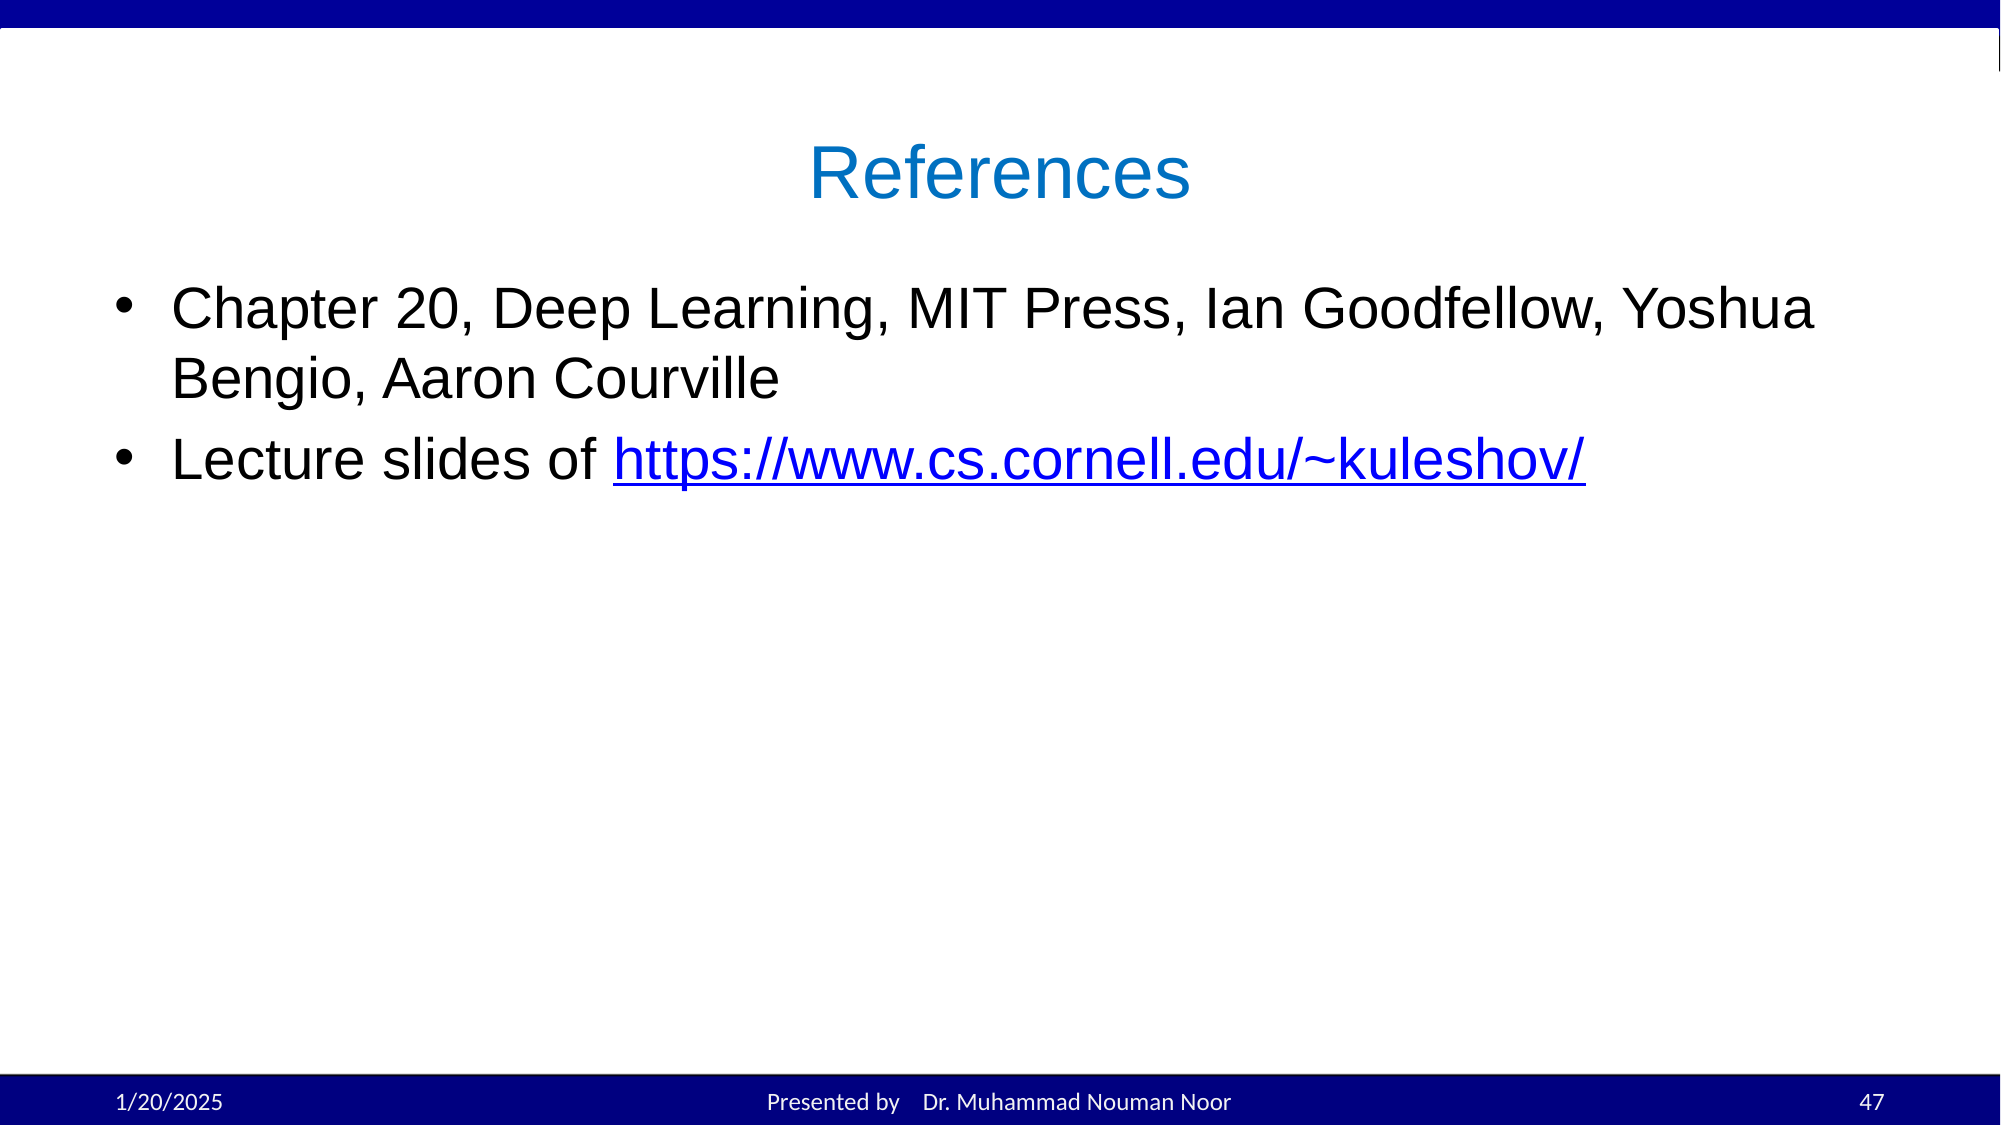

# References
Chapter 20, Deep Learning, MIT Press, Ian Goodfellow, Yoshua Bengio, Aaron Courville
Lecture slides of https://www.cs.cornell.edu/~kuleshov/

1/20/2025
Presented by    Dr. Muhammad Nouman Noor
47